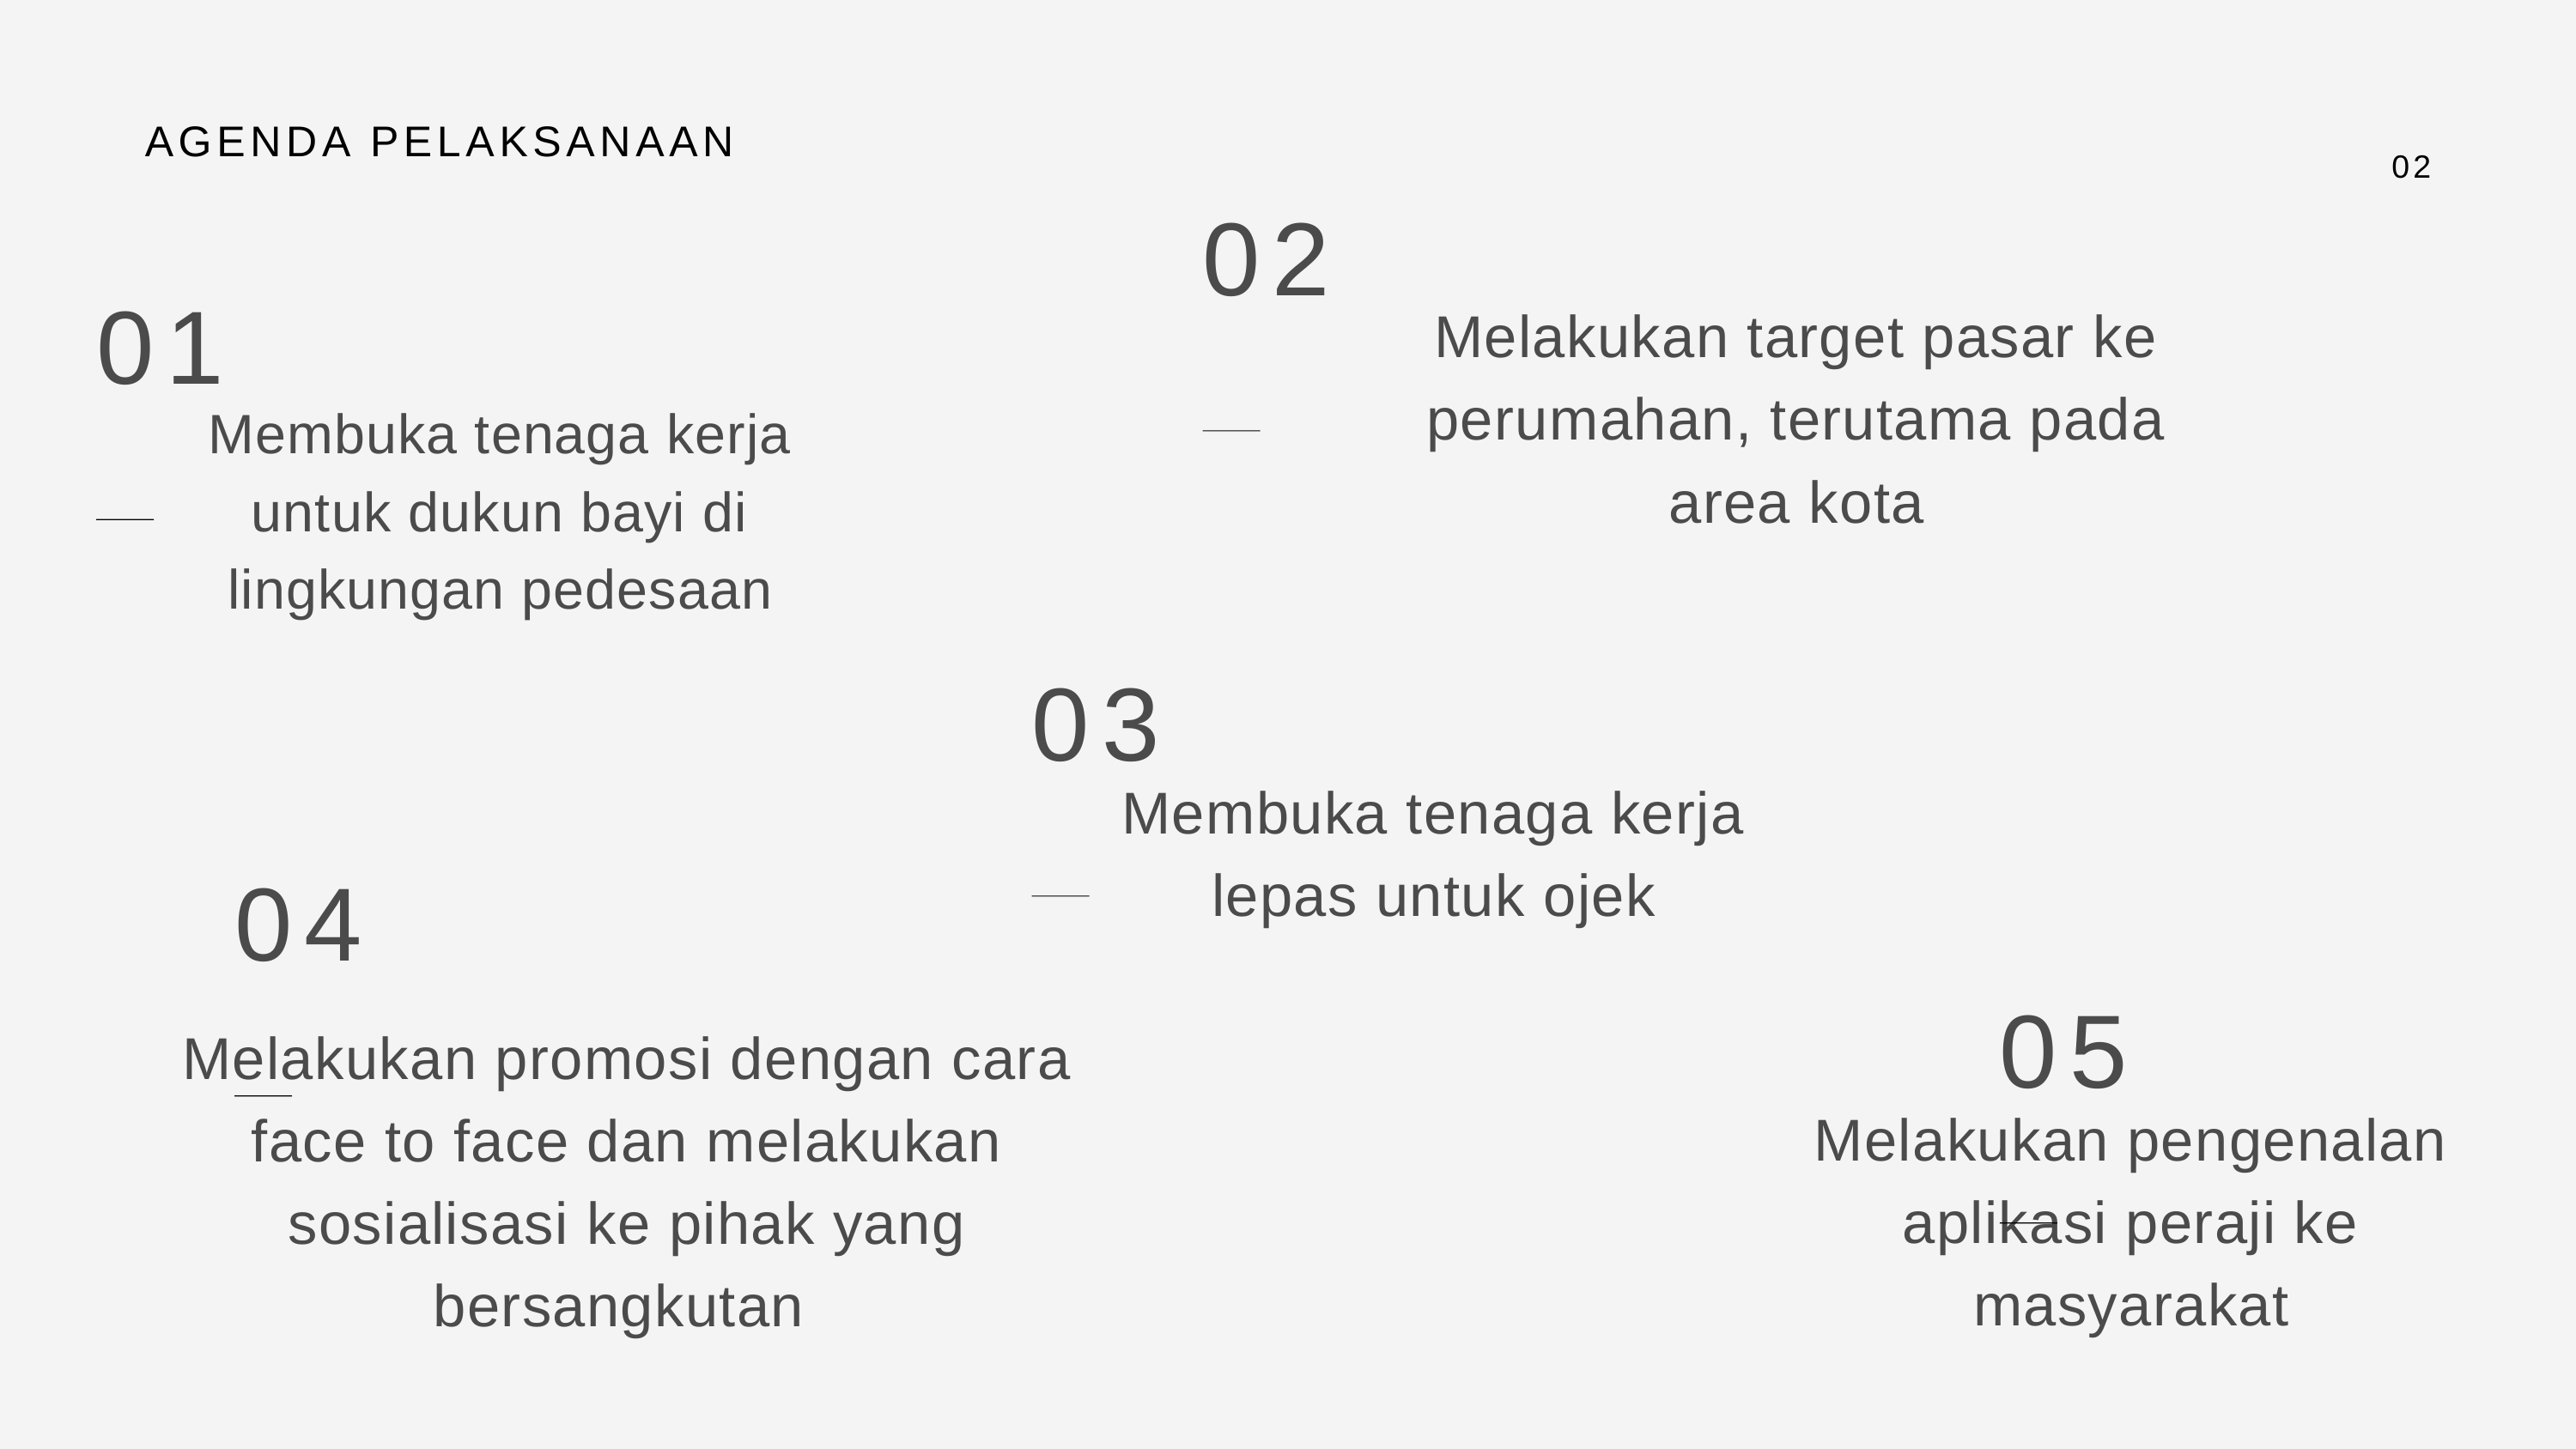

AGENDA PELAKSANAAN
02
02

01

Melakukan target pasar ke perumahan, terutama pada area kota
Membuka tenaga kerja untuk dukun bayi di lingkungan pedesaan
03

Membuka tenaga kerja lepas untuk ojek
04

05

Melakukan promosi dengan cara face to face dan melakukan sosialisasi ke pihak yang bersangkutan
Melakukan pengenalan aplikasi peraji ke masyarakat